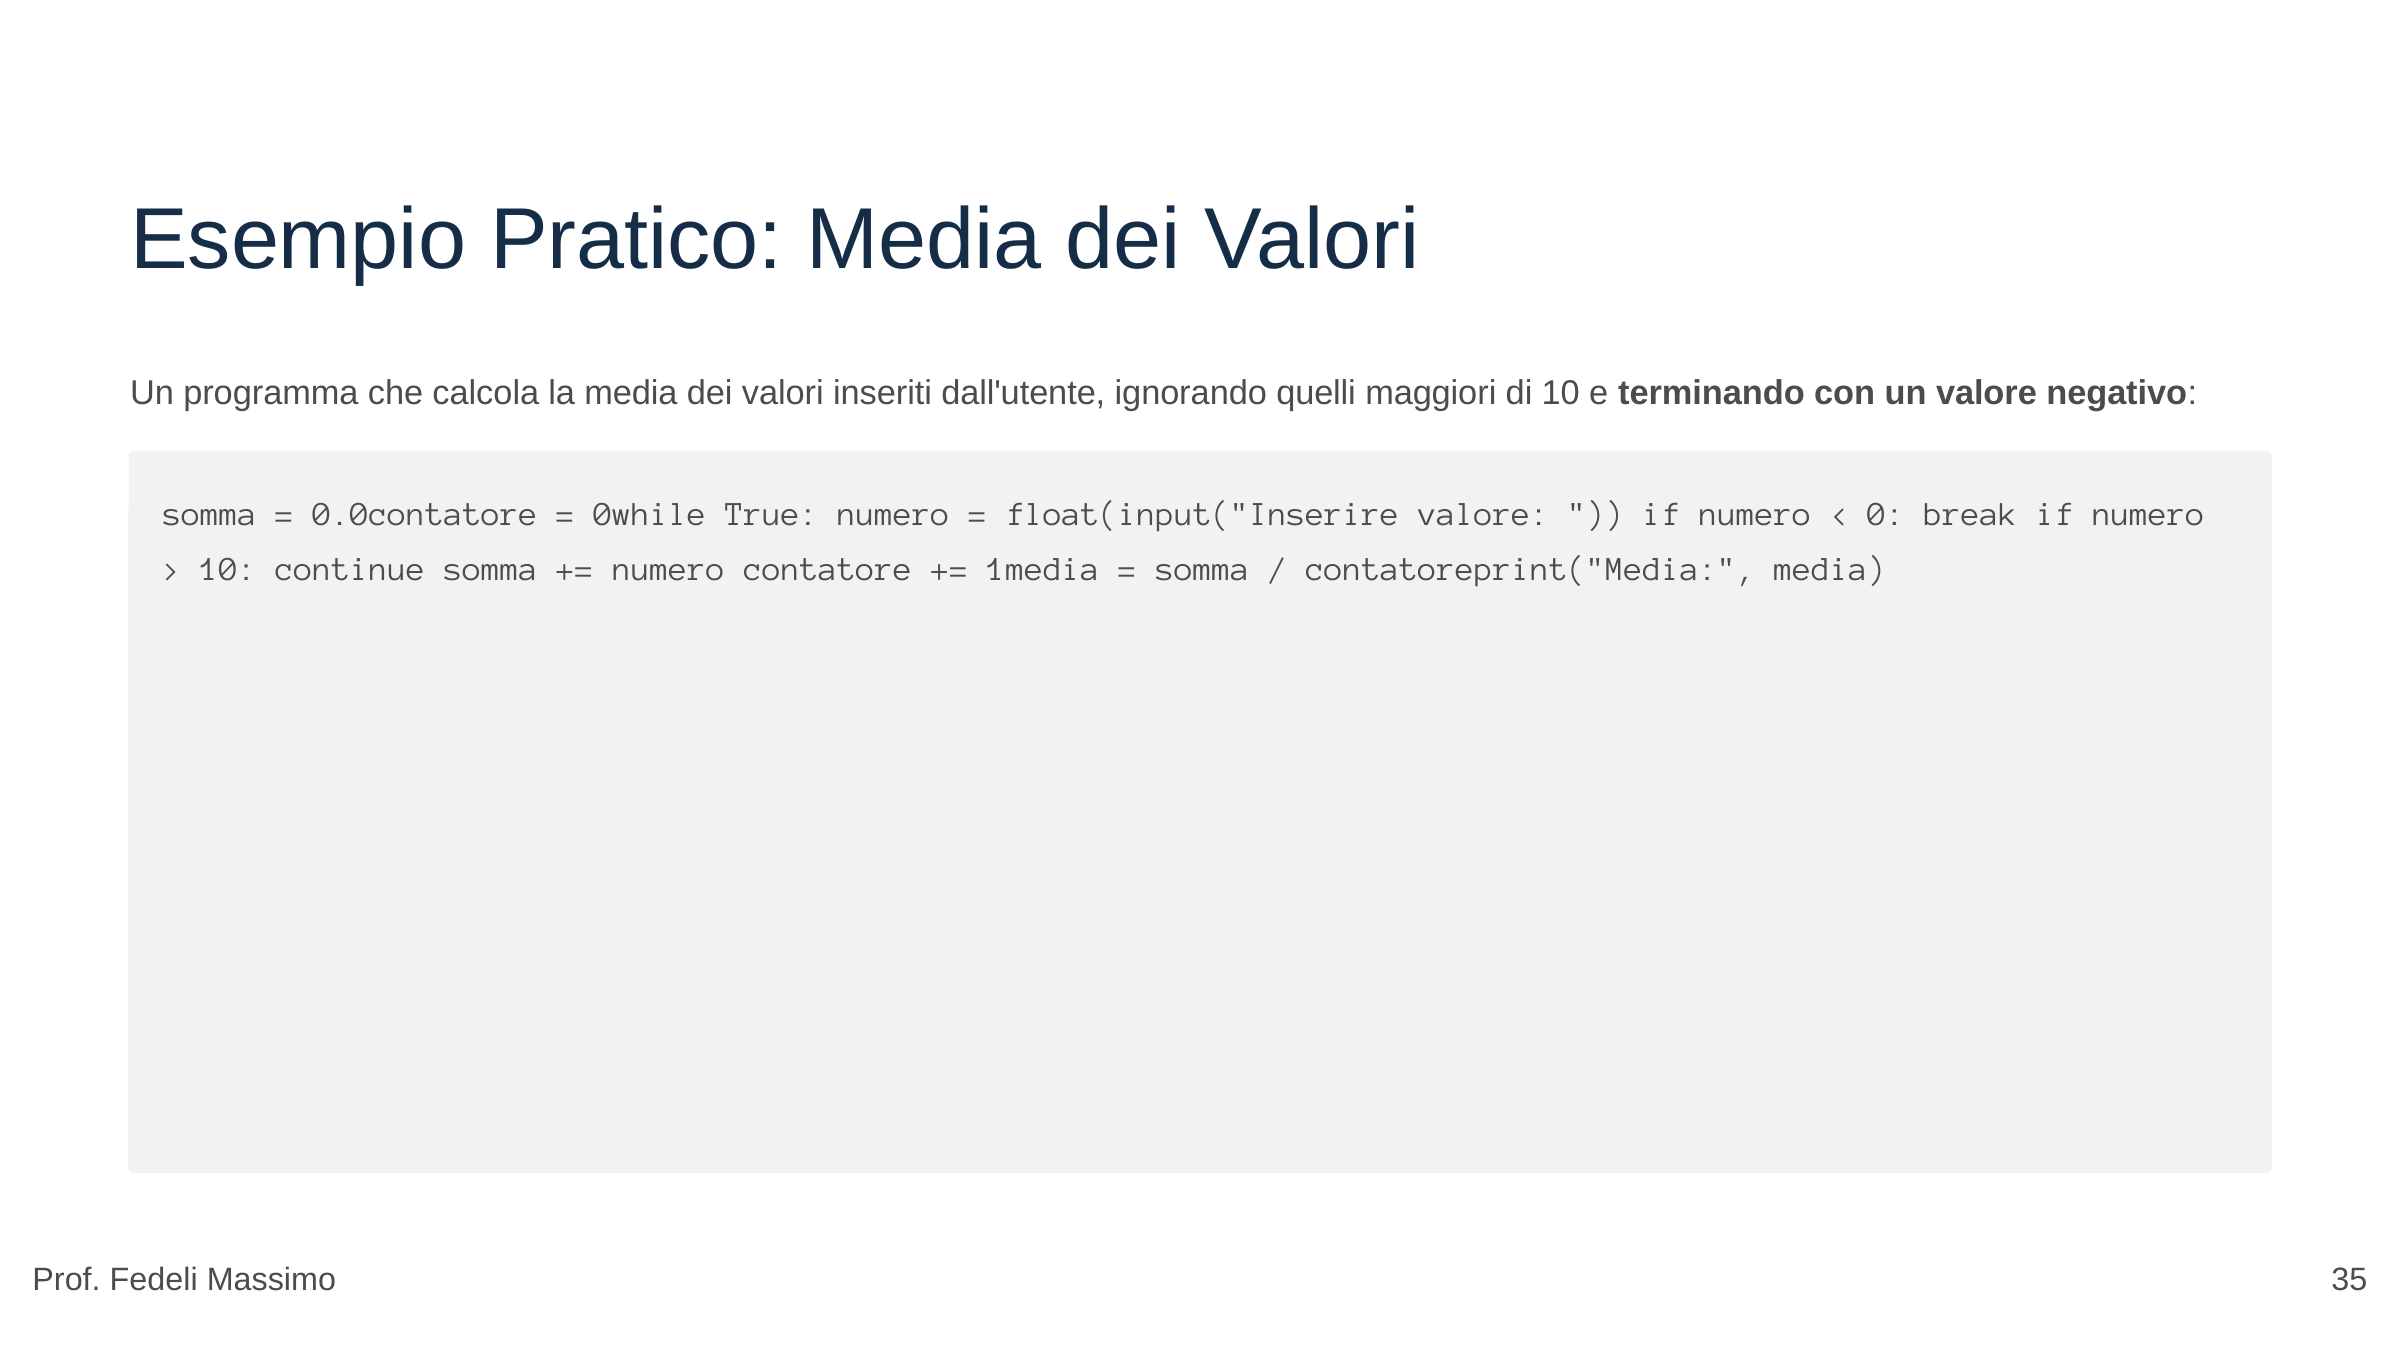

Esempio Pratico: Media dei Valori
Un programma che calcola la media dei valori inseriti dall'utente, ignorando quelli maggiori di 10 e terminando con un valore negativo:

somma = 0.0contatore = 0while True: numero = float(input("Inserire valore: ")) if numero < 0: break if numero > 10: continue somma += numero contatore += 1media = somma / contatoreprint("Media:", media)
Prof. Fedeli Massimo
35